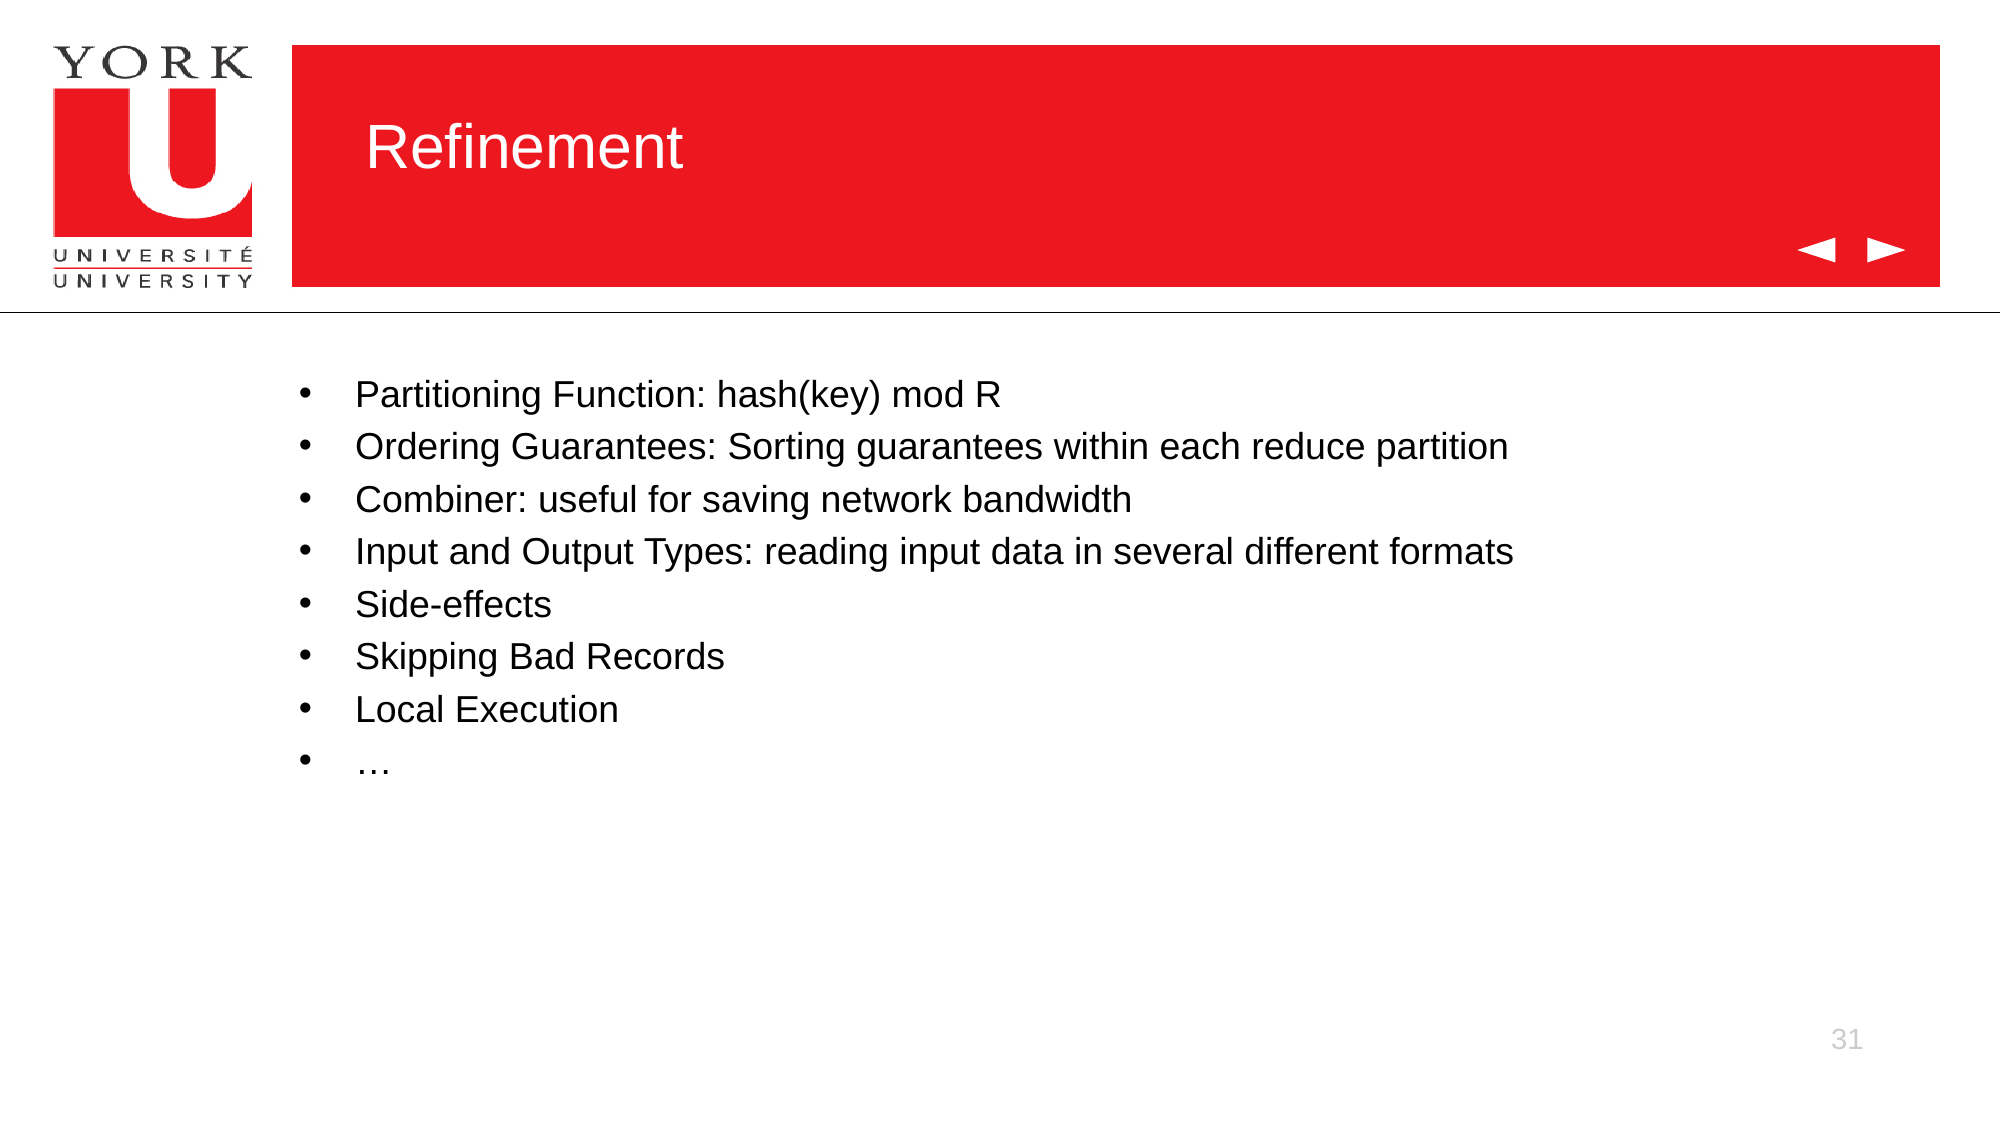

# Refinement
Partitioning Function: hash(key) mod R
Ordering Guarantees: Sorting guarantees within each reduce partition
Combiner: useful for saving network bandwidth
Input and Output Types: reading input data in several different formats
Side-effects
Skipping Bad Records
Local Execution
…

31